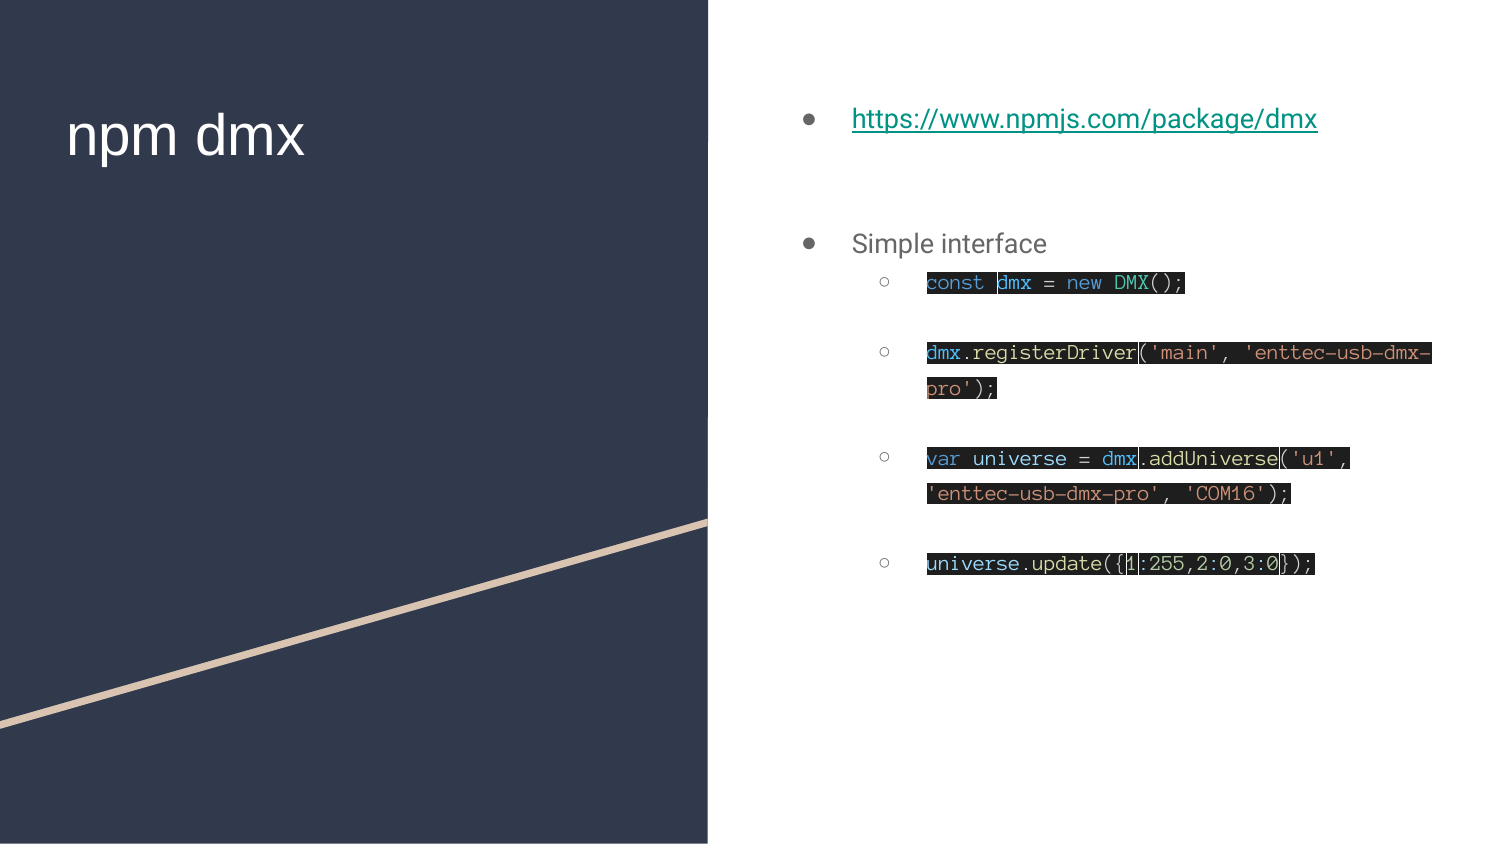

# npm dmx
https://www.npmjs.com/package/dmx

Simple interface
const dmx = new DMX();

dmx.registerDriver('main', 'enttec-usb-dmx-pro');

var universe = dmx.addUniverse('u1', 'enttec-usb-dmx-pro', 'COM16');

universe.update({1:255,2:0,3:0});